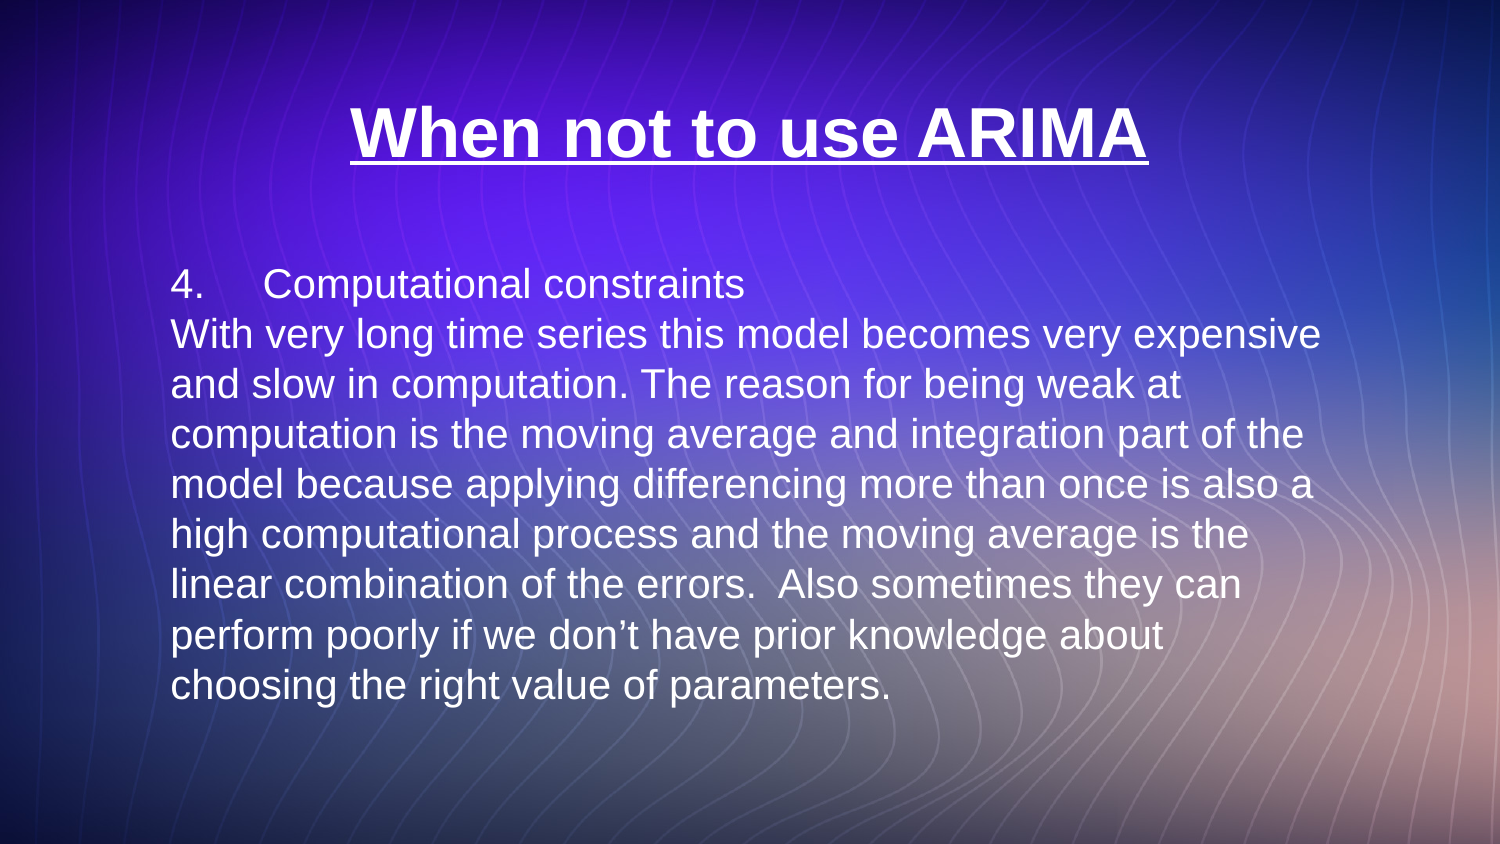

# When not to use ARIMA
4.     Computational constraints
With very long time series this model becomes very expensive and slow in computation. The reason for being weak at computation is the moving average and integration part of the model because applying differencing more than once is also a high computational process and the moving average is the linear combination of the errors.  Also sometimes they can perform poorly if we don’t have prior knowledge about choosing the right value of parameters.